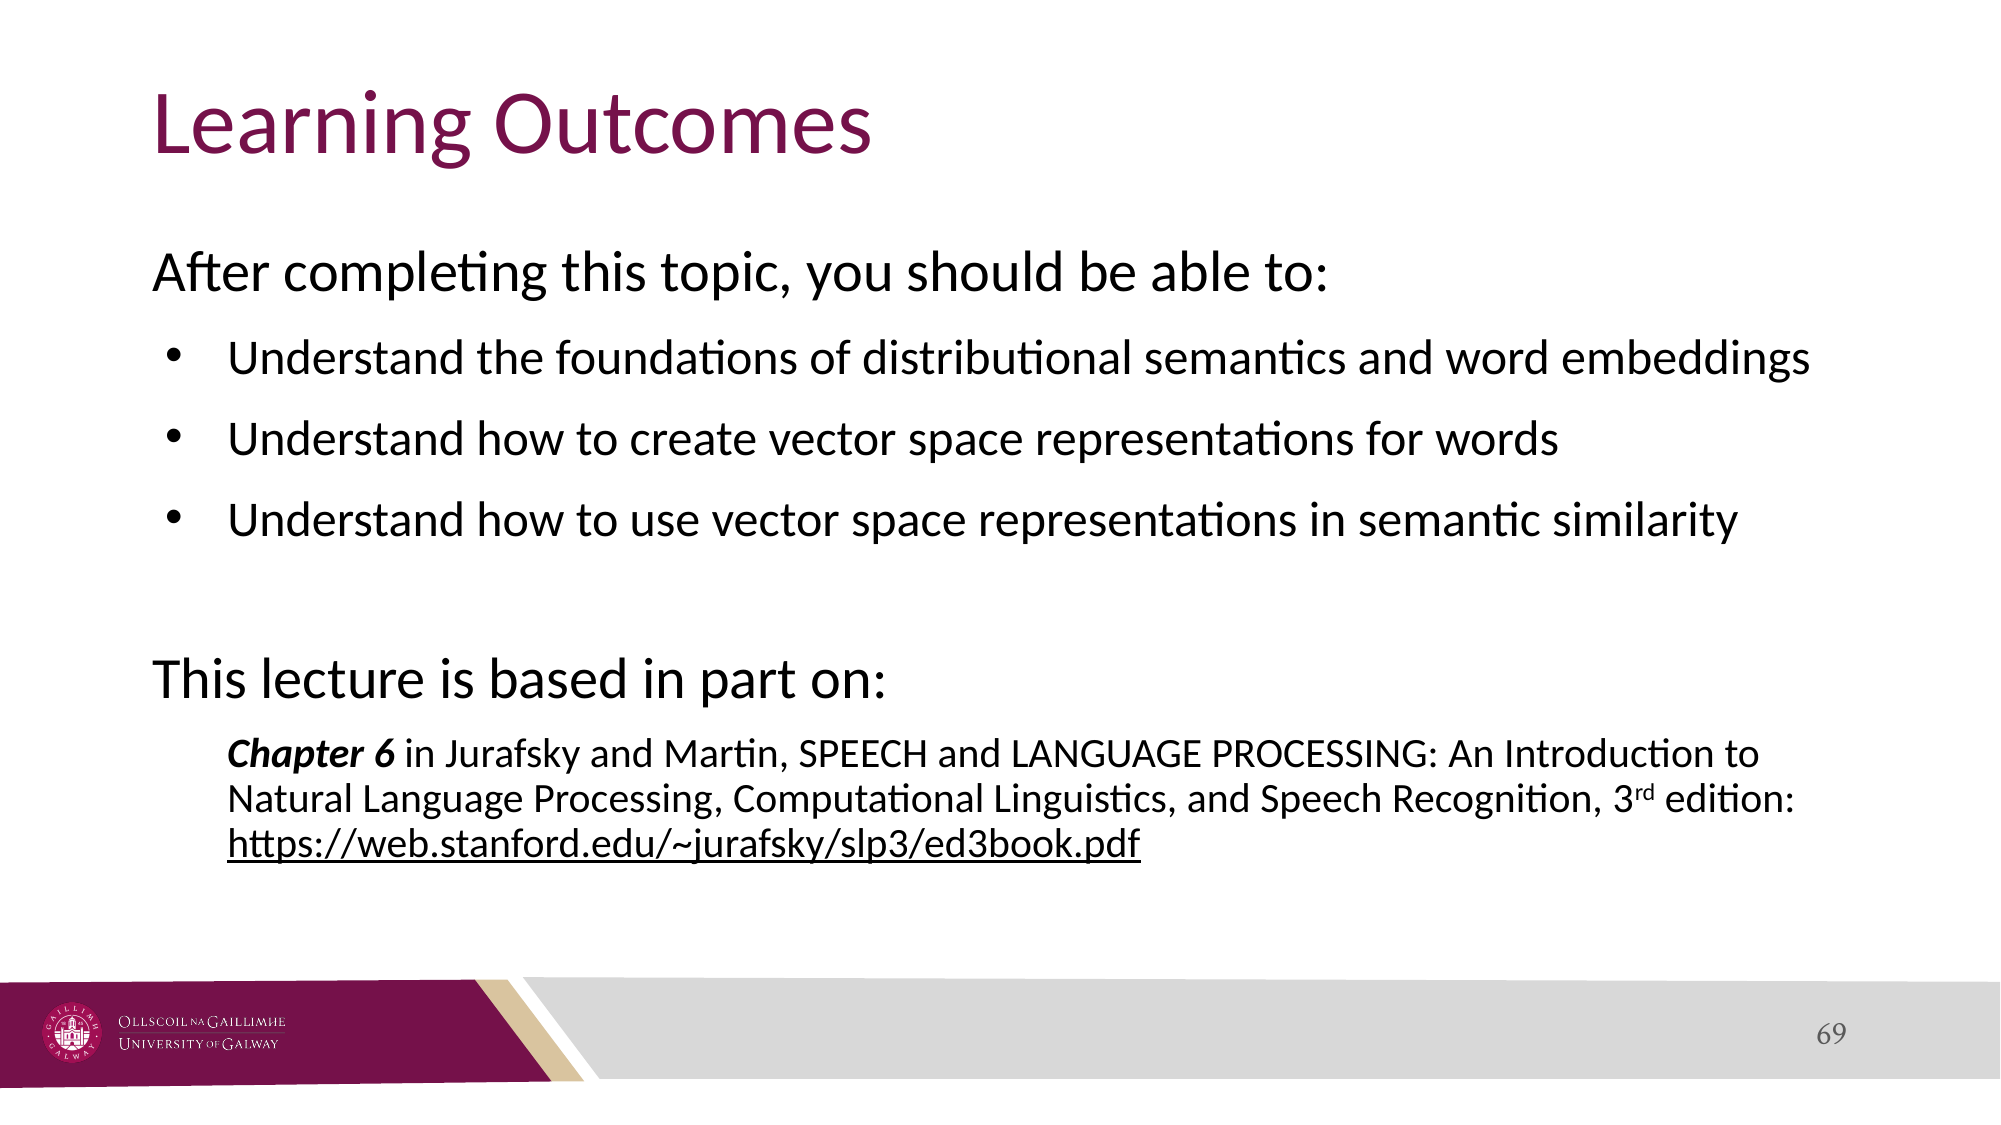

# Learning Outcomes
After completing this topic, you should be able to:
Understand the foundations of distributional semantics and word embeddings
Understand how to create vector space representations for words
Understand how to use vector space representations in semantic similarity

This lecture is based in part on:
Chapter 6 in Jurafsky and Martin, SPEECH and LANGUAGE PROCESSING: An Introduction to Natural Language Processing, Computational Linguistics, and Speech Recognition, 3rd edition: https://web.stanford.edu/~jurafsky/slp3/ed3book.pdf
69